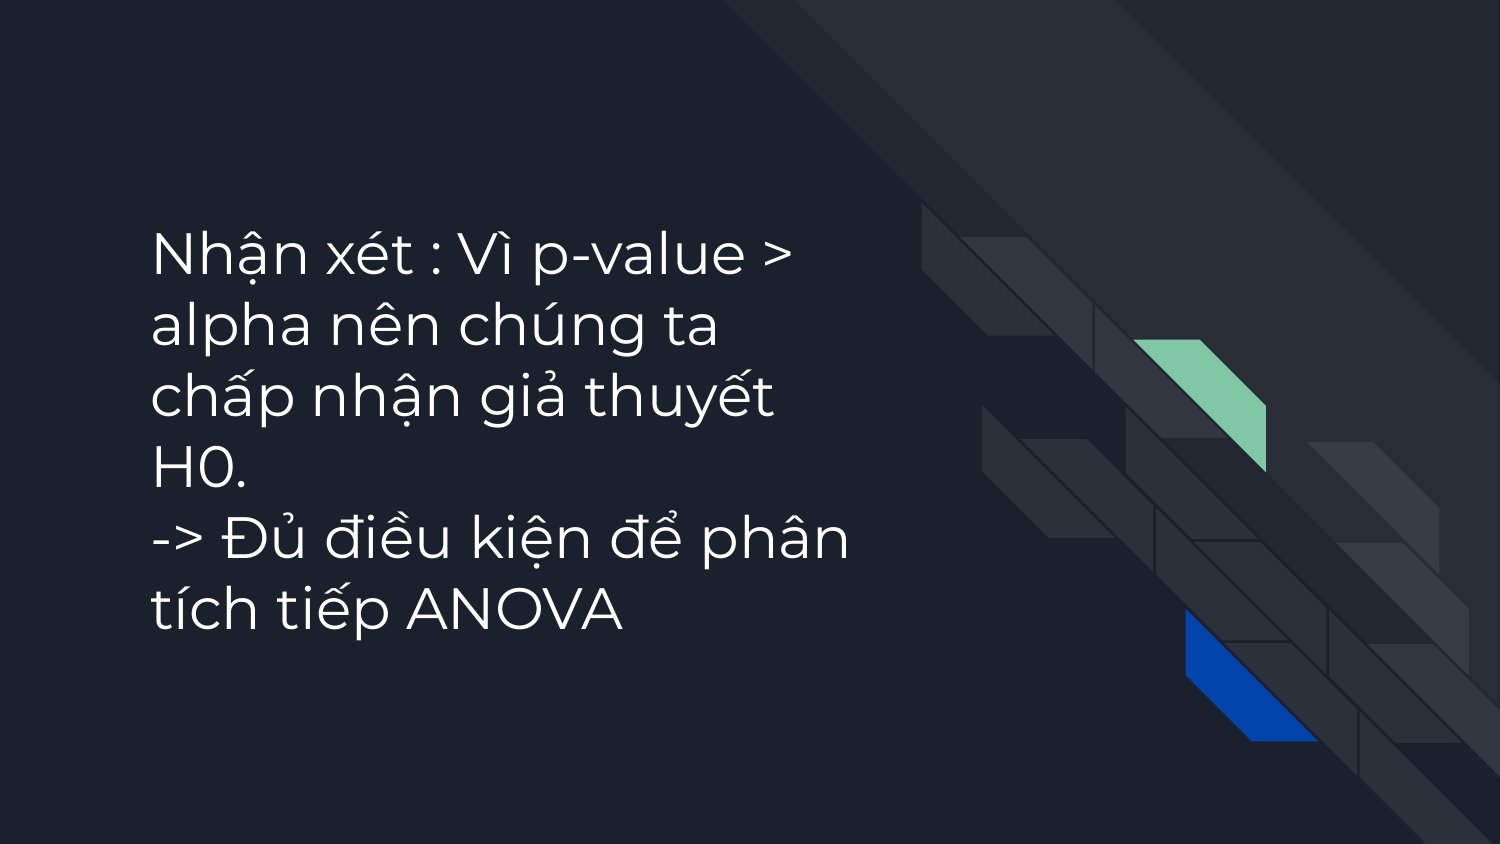

# Nhận xét : Vì p-value > alpha nên chúng ta chấp nhận giả thuyết H0.
-> Đủ điều kiện để phân tích tiếp ANOVA